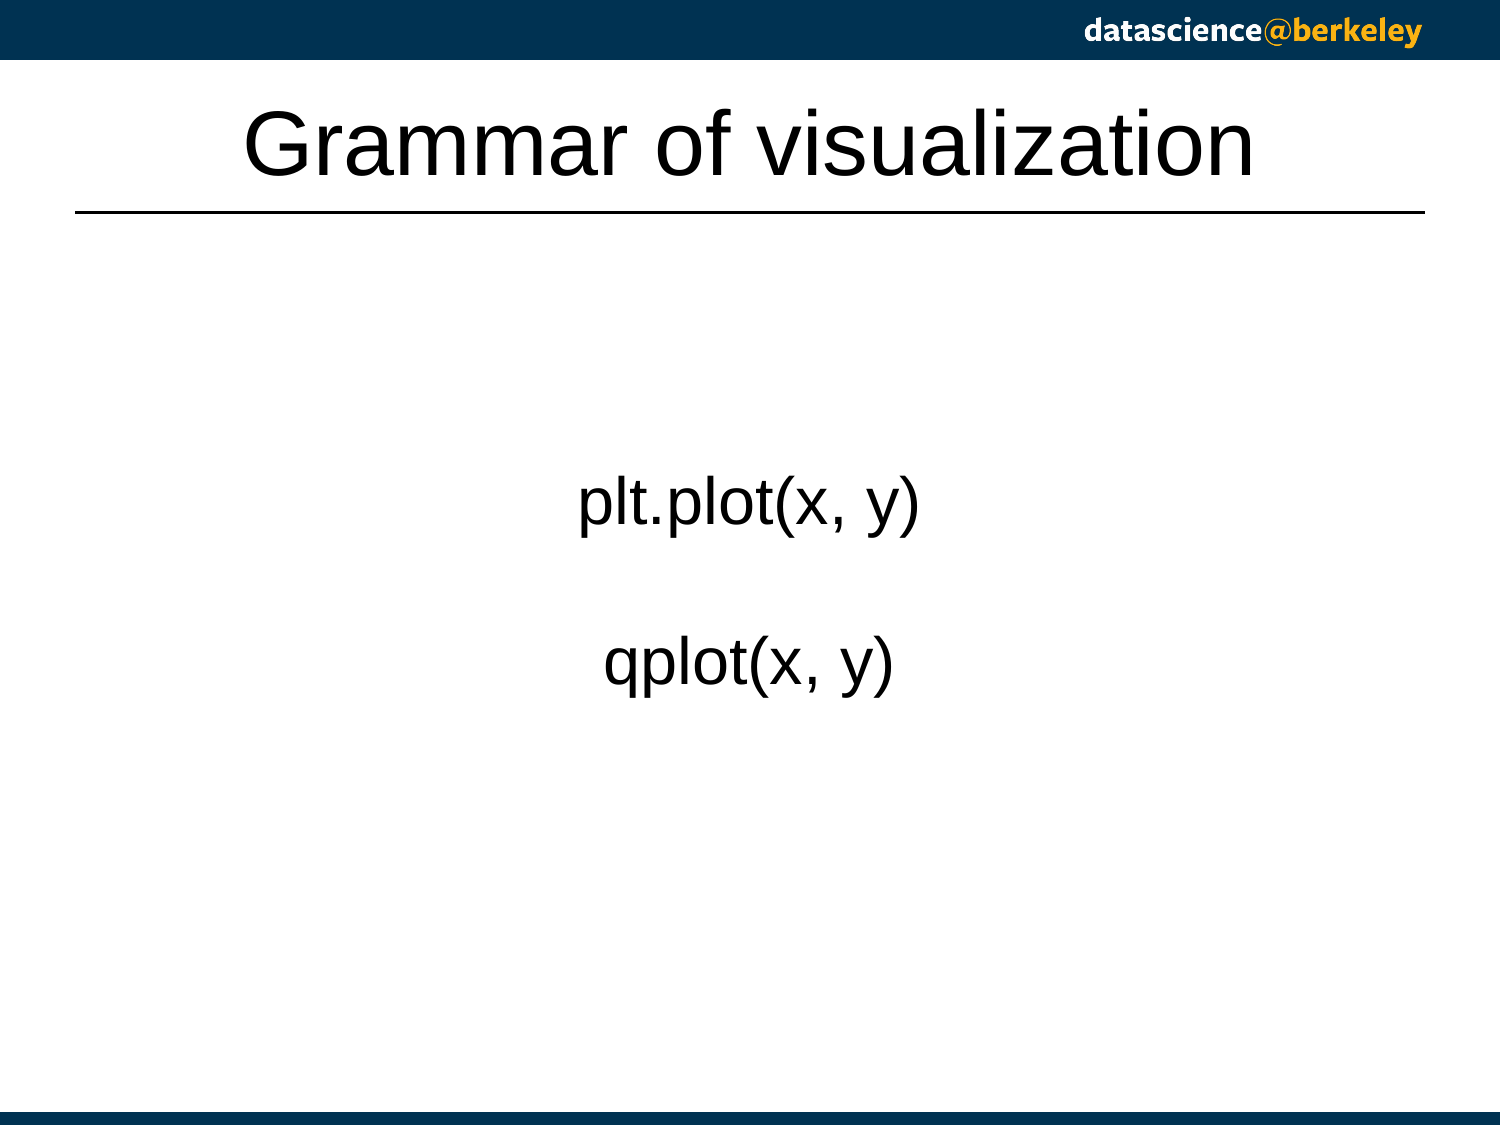

# Grammar of visualization
plt.plot(x, y)

qplot(x, y)